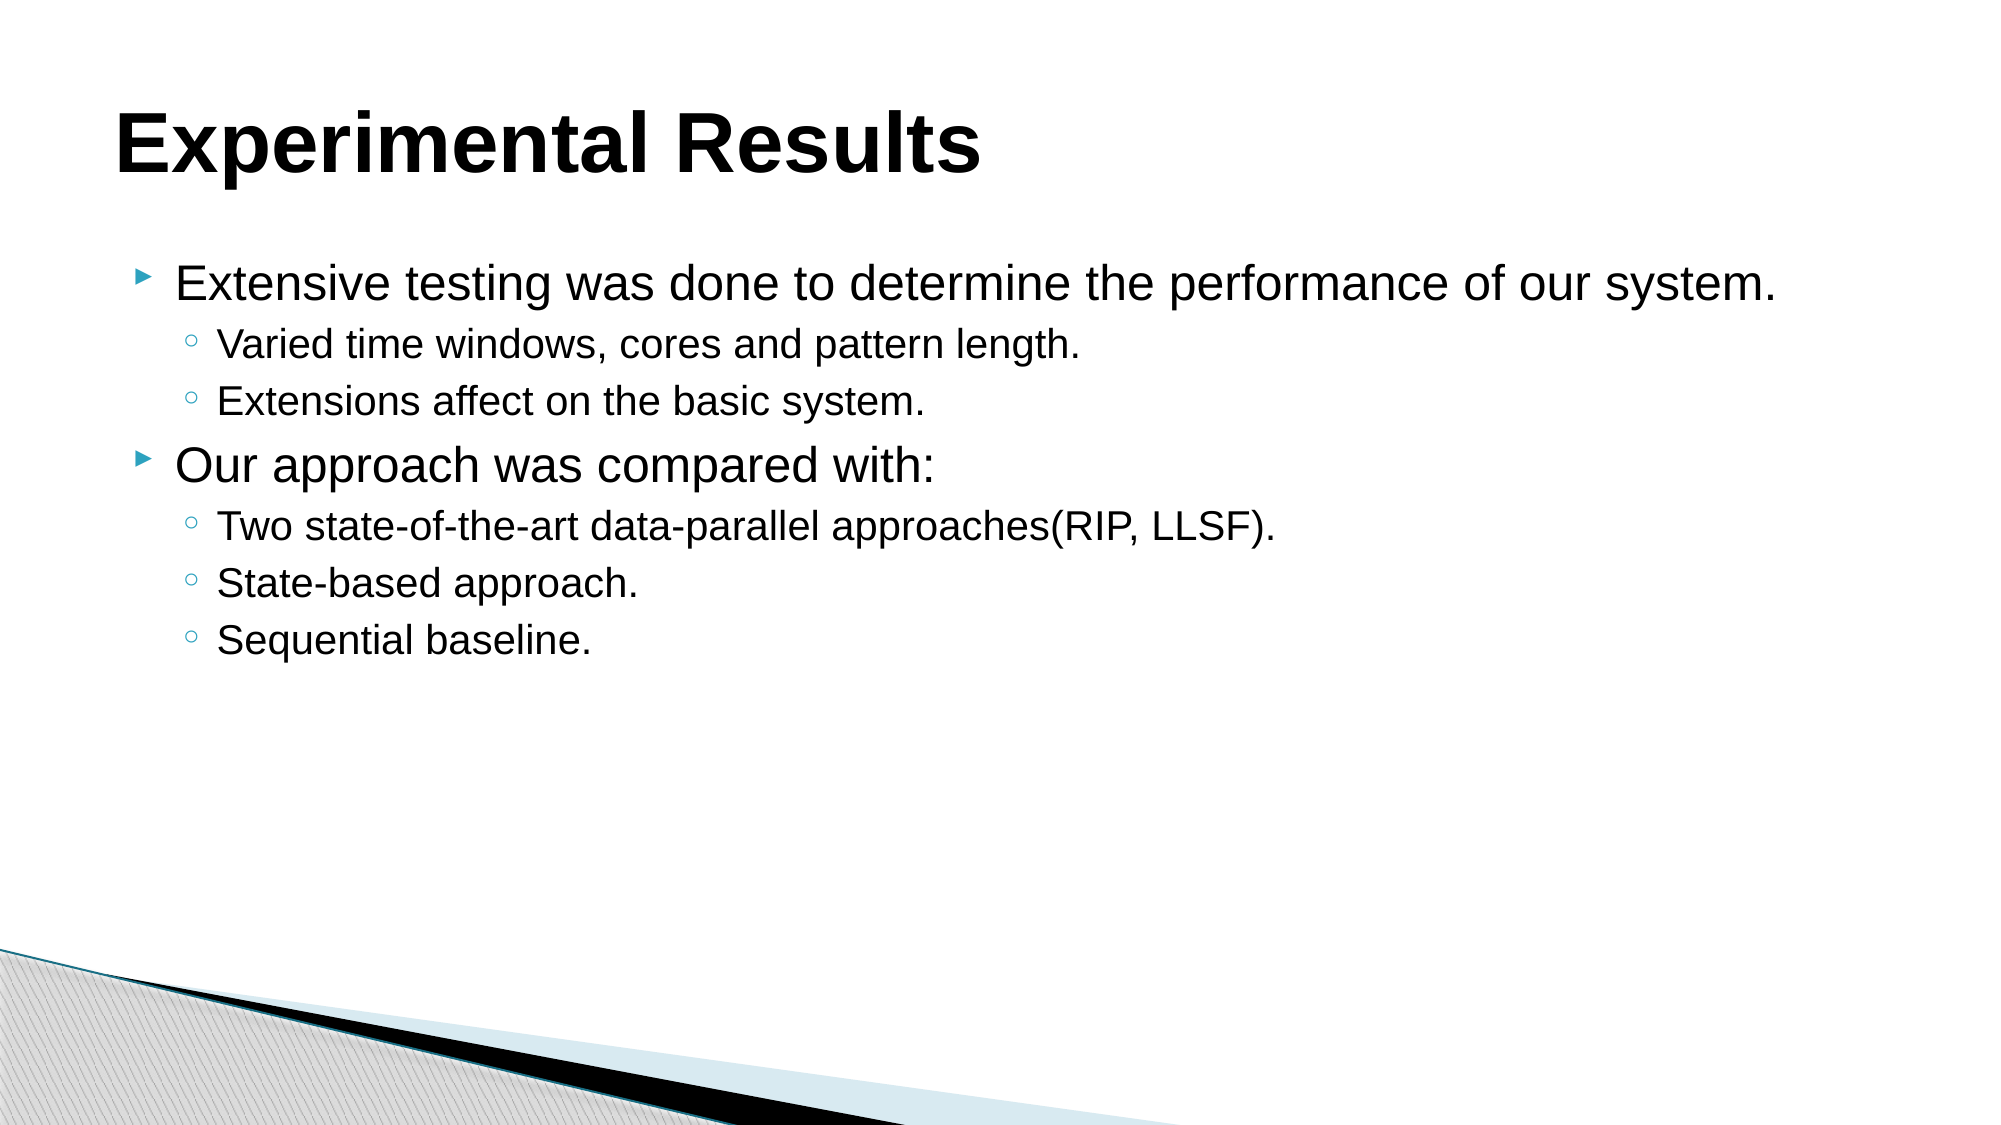

# Experimental Results
Extensive testing was done to determine the performance of our system.
Varied time windows, cores and pattern length.
Extensions affect on the basic system.
Our approach was compared with:
Two state-of-the-art data-parallel approaches(RIP, LLSF).
State-based approach.
Sequential baseline.